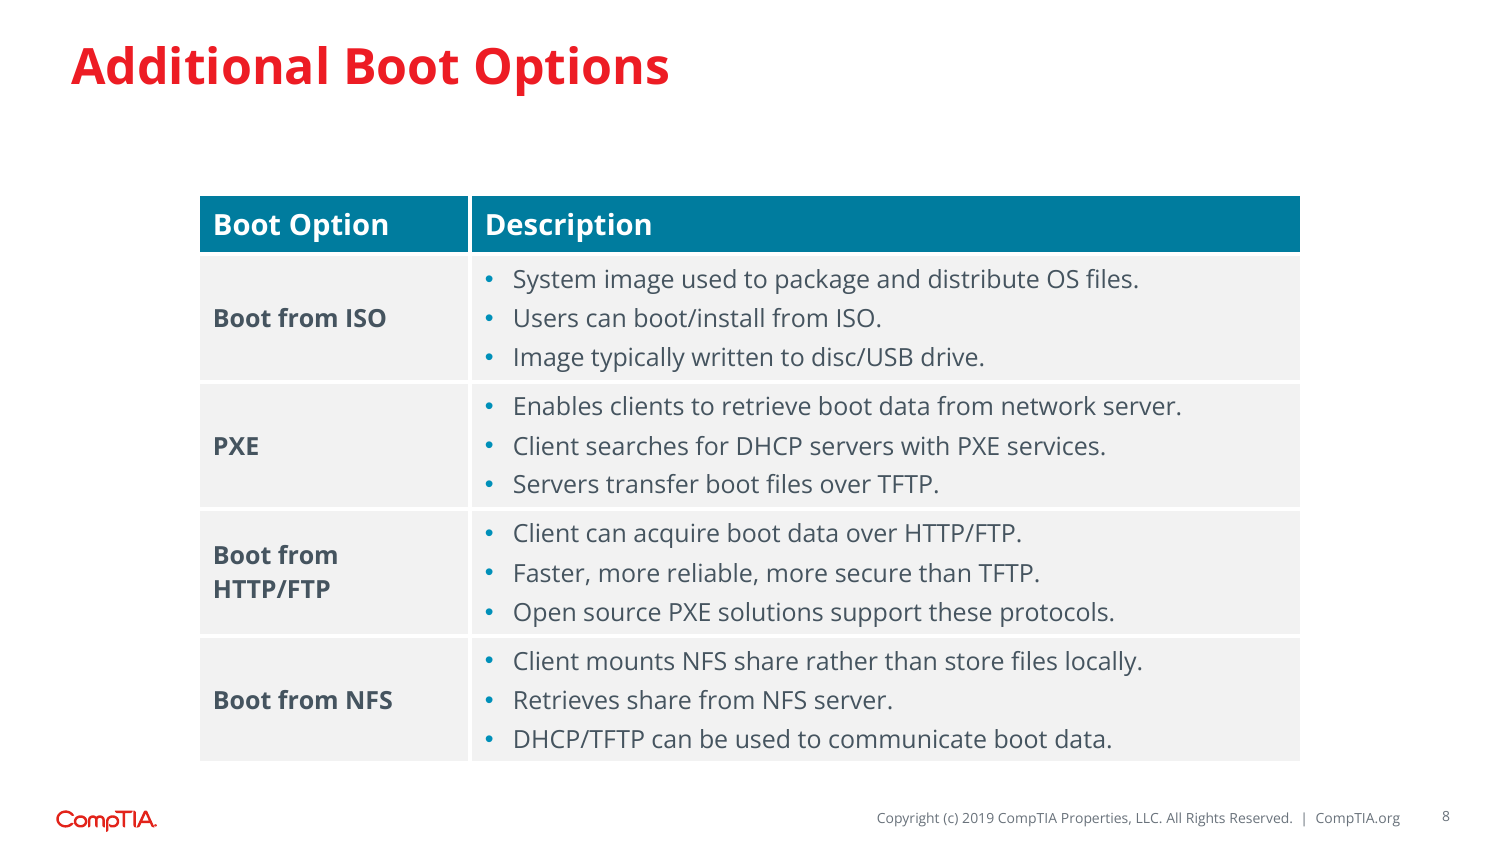

# Additional Boot Options
| Boot Option | Description |
| --- | --- |
| Boot from ISO | System image used to package and distribute OS files. Users can boot/install from ISO. Image typically written to disc/USB drive. |
| PXE | Enables clients to retrieve boot data from network server. Client searches for DHCP servers with PXE services. Servers transfer boot files over TFTP. |
| Boot from HTTP/FTP | Client can acquire boot data over HTTP/FTP. Faster, more reliable, more secure than TFTP. Open source PXE solutions support these protocols. |
| Boot from NFS | Client mounts NFS share rather than store files locally. Retrieves share from NFS server. DHCP/TFTP can be used to communicate boot data. |
8